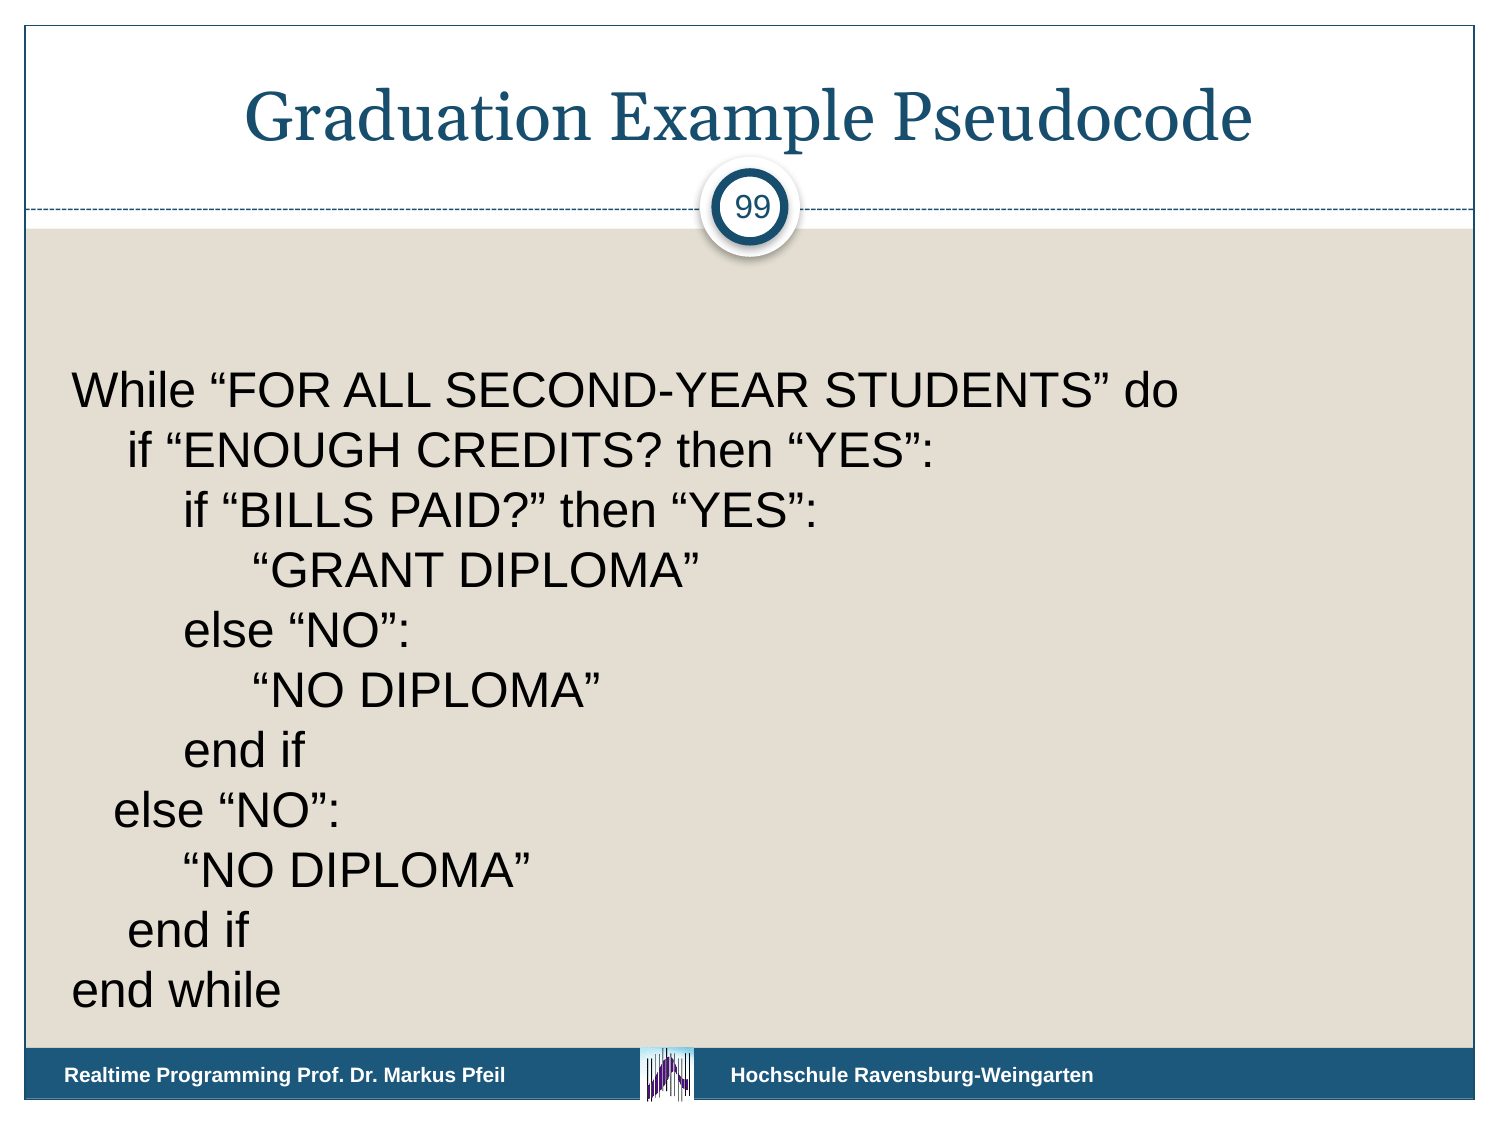

# Graduation Example Pseudocode
99
While “FOR ALL SECOND-YEAR STUDENTS” do
    if “ENOUGH CREDITS? then “YES”:
        if “BILLS PAID?” then “YES”:
             “GRANT DIPLOMA”
        else “NO”:
             “NO DIPLOMA”
        end if
   else “NO”:
        “NO DIPLOMA”
    end if
end while
Realtime Programming Prof. Dr. Markus Pfeil